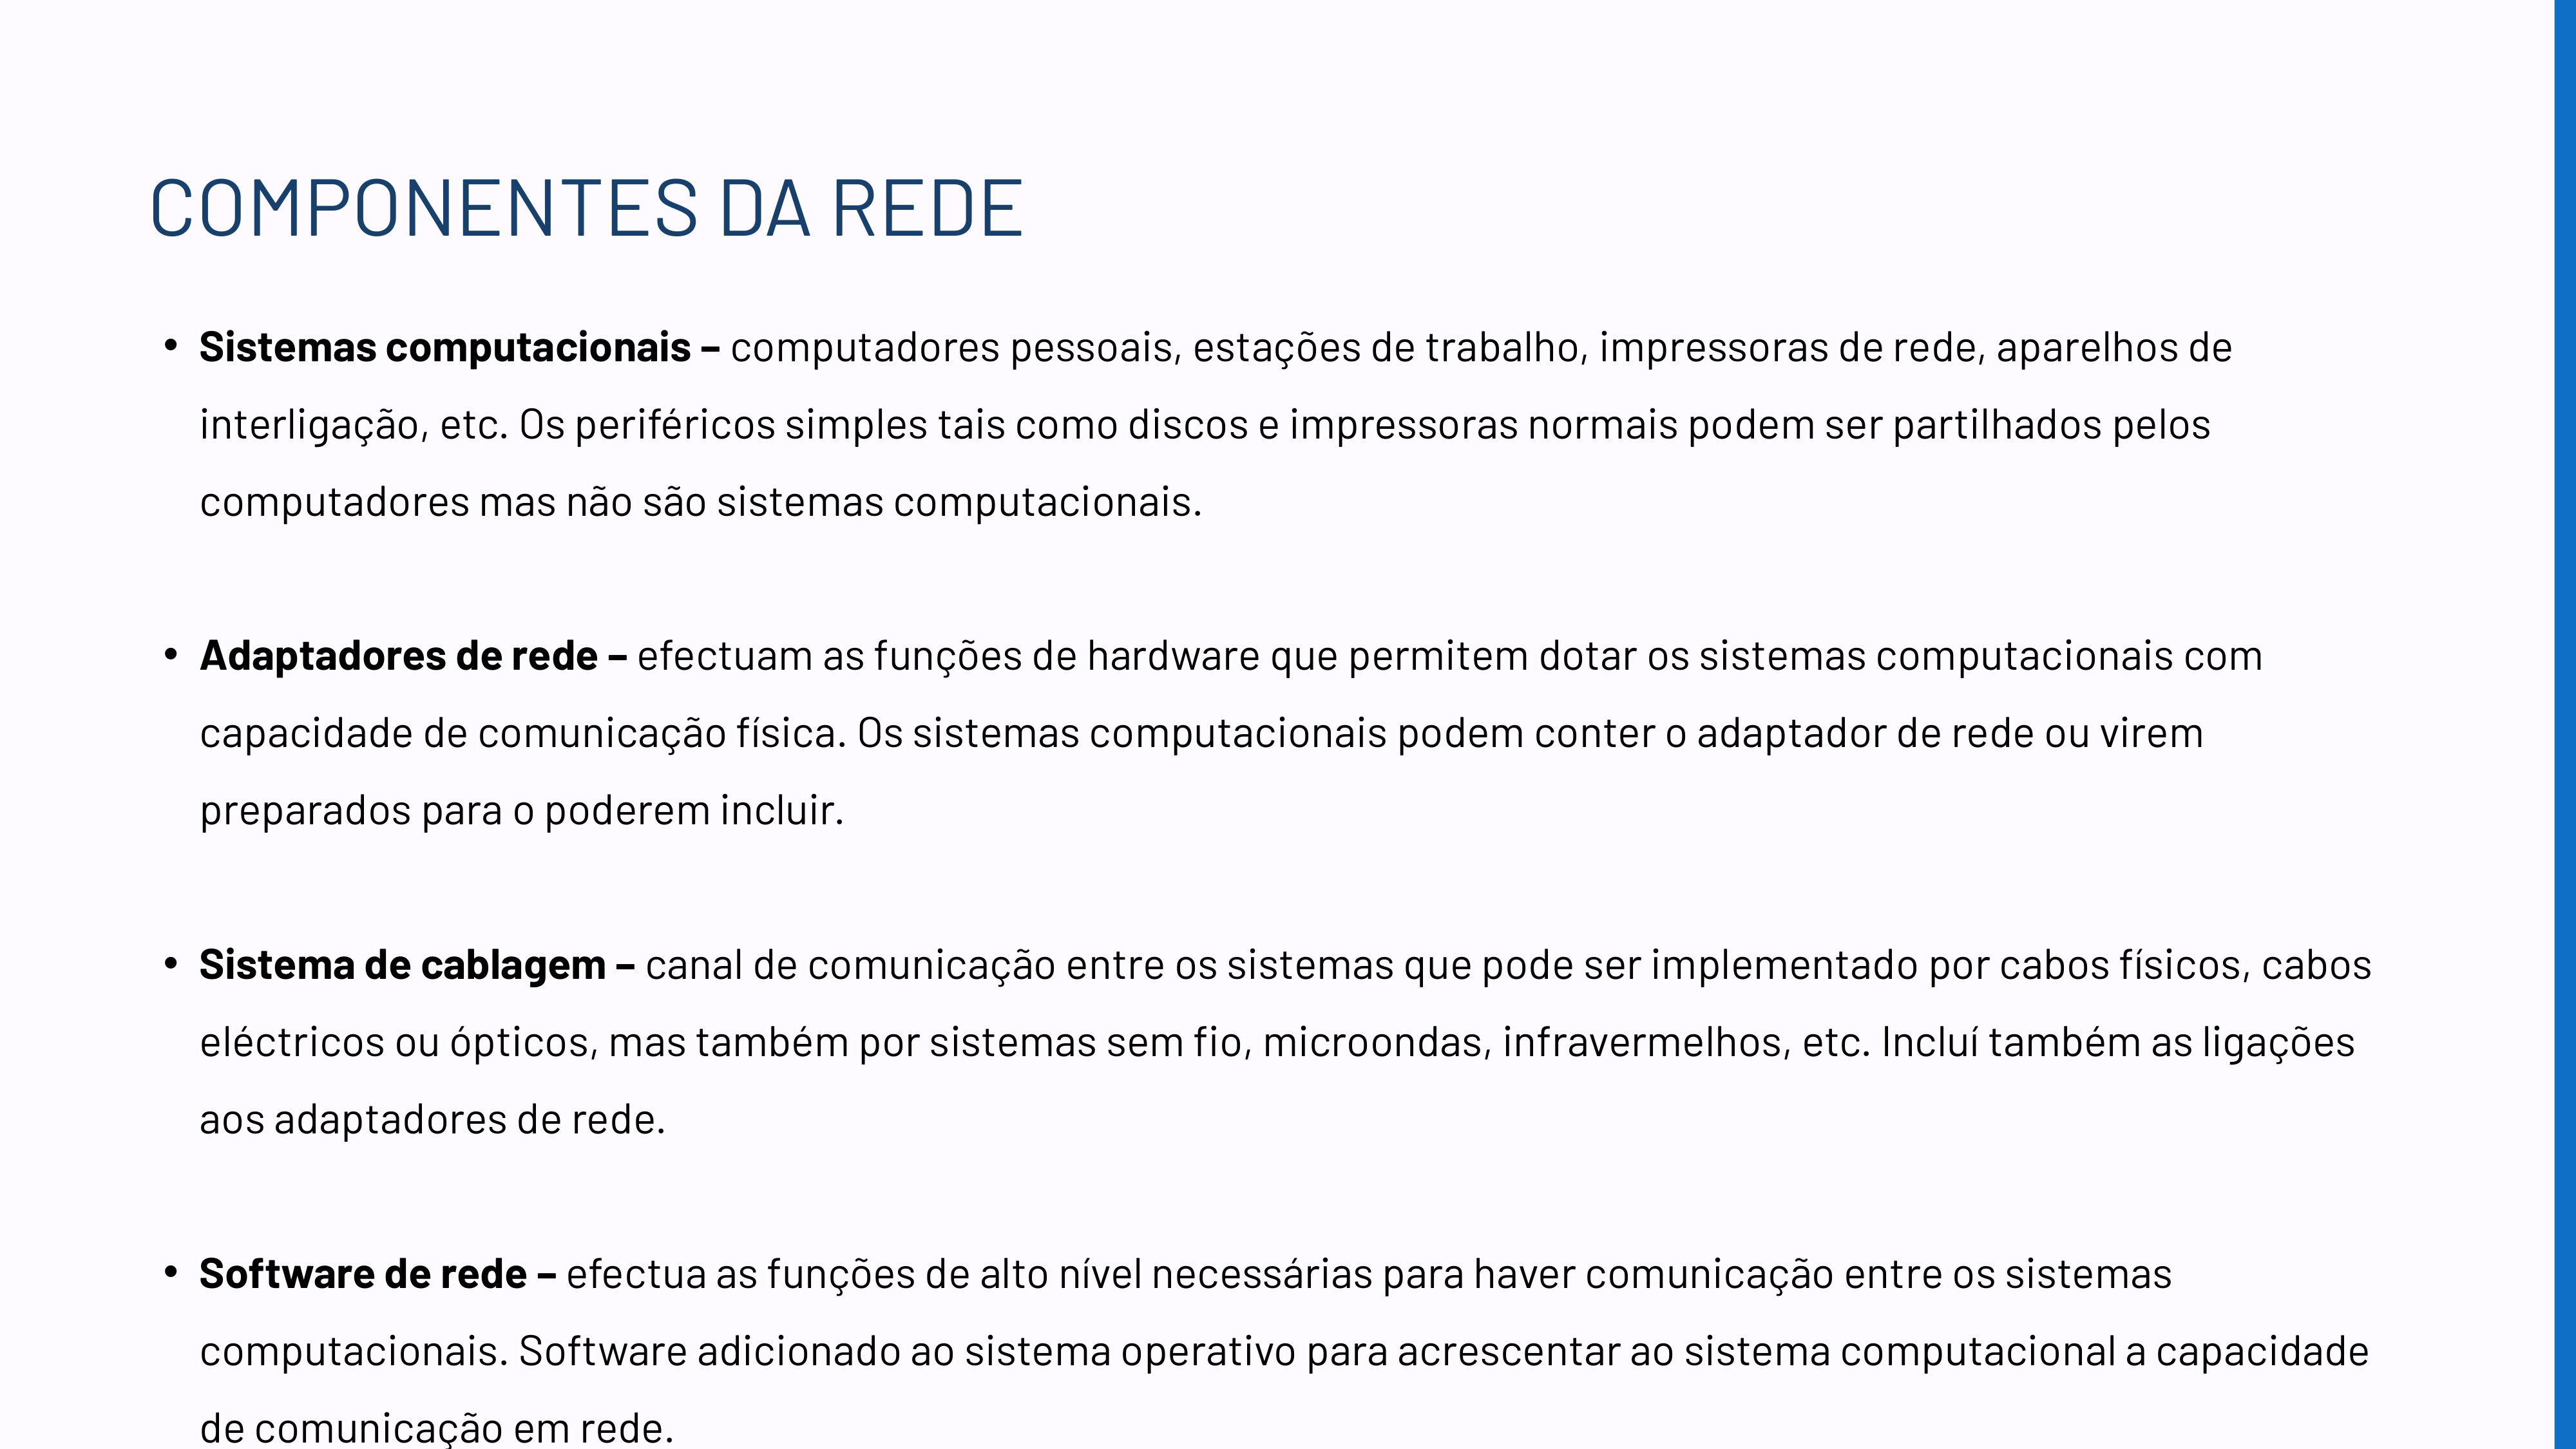

COMPONENTES DA REDE
Sistemas computacionais – computadores pessoais, estações de trabalho, impressoras de rede, aparelhos de interligação, etc. Os periféricos simples tais como discos e impressoras normais podem ser partilhados pelos computadores mas não são sistemas computacionais.

Adaptadores de rede – efectuam as funções de hardware que permitem dotar os sistemas computacionais com capacidade de comunicação física. Os sistemas computacionais podem conter o adaptador de rede ou virem preparados para o poderem incluir.

Sistema de cablagem – canal de comunicação entre os sistemas que pode ser implementado por cabos físicos, cabos eléctricos ou ópticos, mas também por sistemas sem fio, microondas, infravermelhos, etc. Incluí também as ligações aos adaptadores de rede.

Software de rede – efectua as funções de alto nível necessárias para haver comunicação entre os sistemas computacionais. Software adicionado ao sistema operativo para acrescentar ao sistema computacional a capacidade de comunicação em rede.